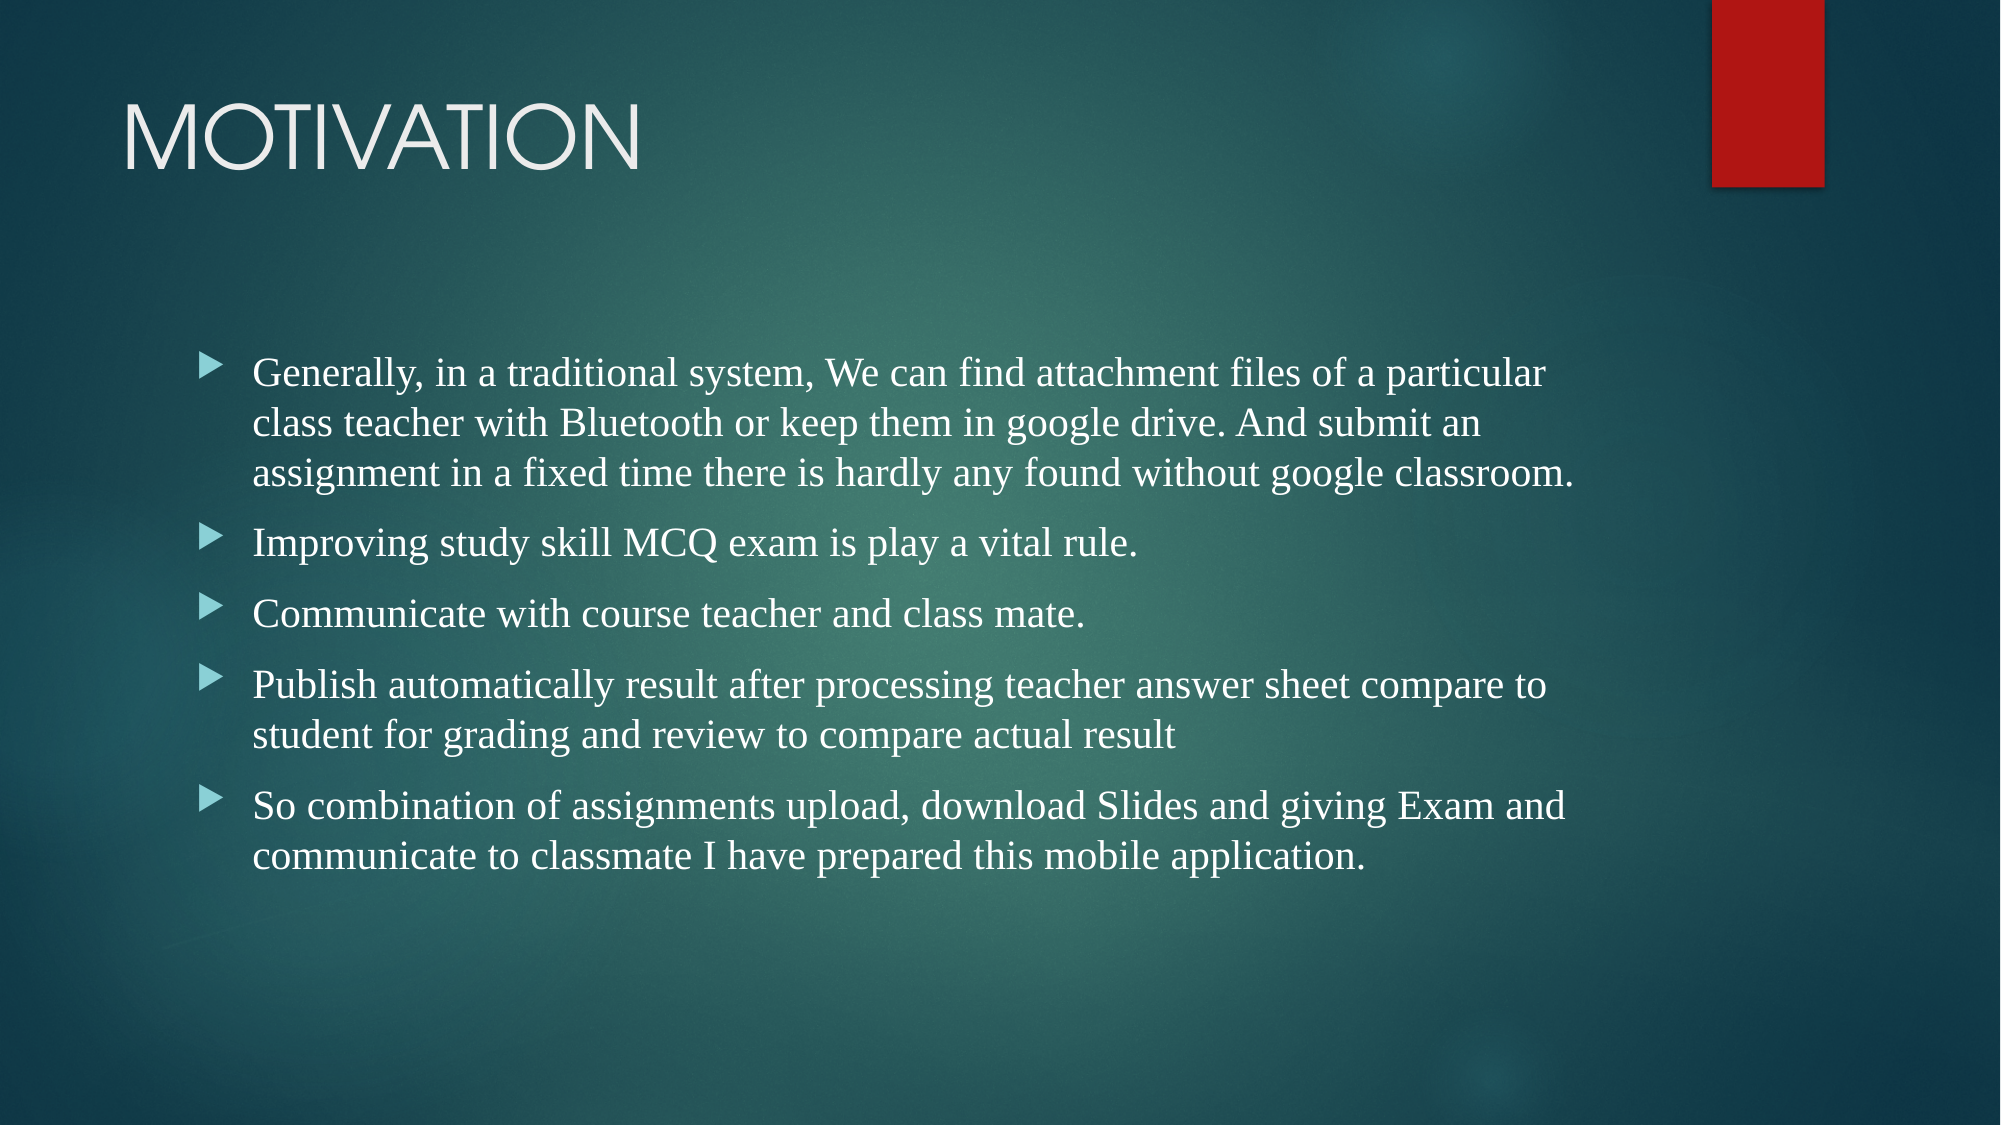

# MOTIVATION
Generally, in a traditional system, We can find attachment files of a particular class teacher with Bluetooth or keep them in google drive. And submit an assignment in a fixed time there is hardly any found without google classroom.
Improving study skill MCQ exam is play a vital rule.
Communicate with course teacher and class mate.
Publish automatically result after processing teacher answer sheet compare to student for grading and review to compare actual result
So combination of assignments upload, download Slides and giving Exam and communicate to classmate I have prepared this mobile application.